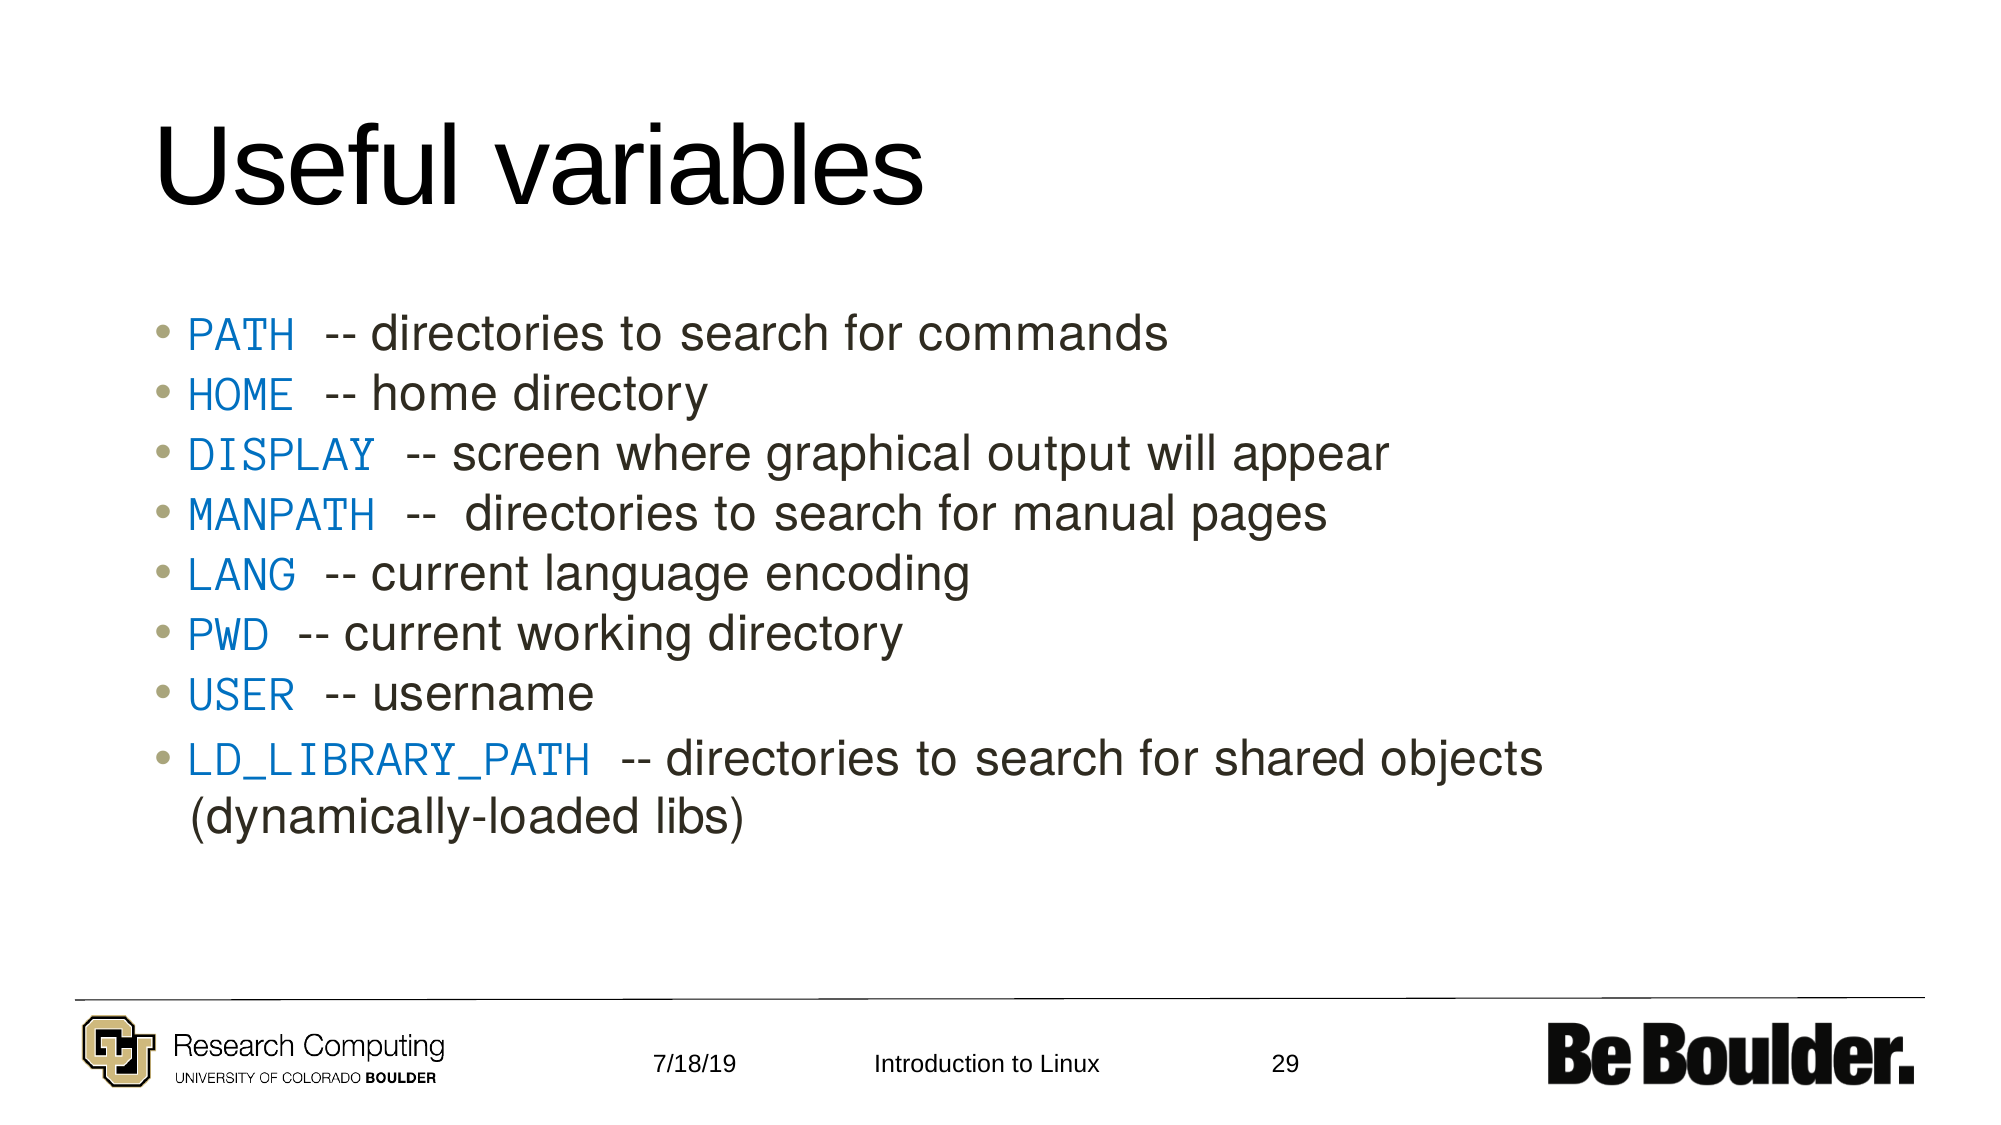

# Useful variables
PATH -- directories to search for commands
HOME -- home directory
DISPLAY -- screen where graphical output will appear
MANPATH -- directories to search for manual pages
LANG -- current language encoding
PWD -- current working directory
USER -- username
LD_LIBRARY_PATH -- directories to search for shared objects (dynamically-loaded libs)
7/18/19
29
Introduction to Linux